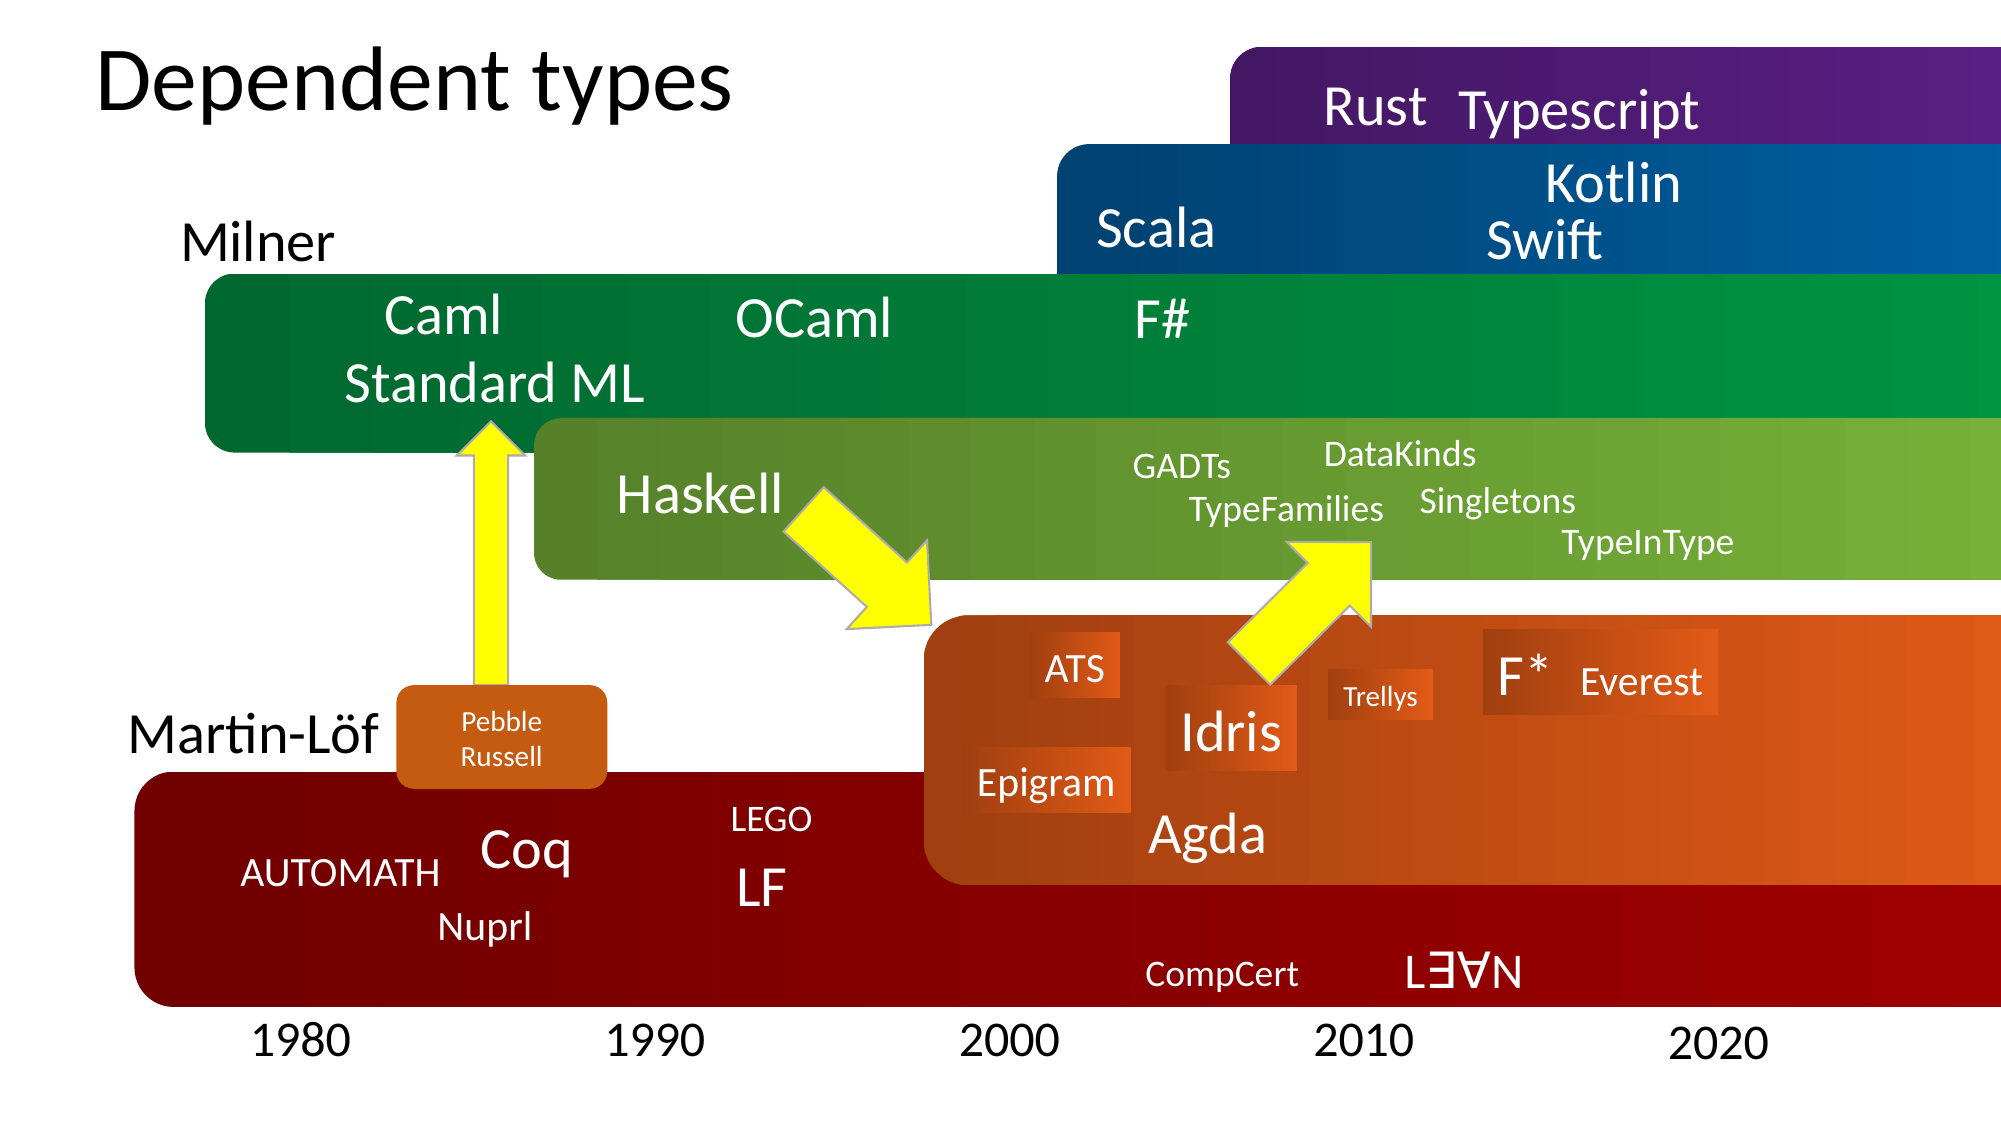

Dependent types

Rust
Typescript
Kotlin

Scala
Swift
Milner
Caml
OCaml
F#
Standard ML

Haskell

Pebble
Russell
DataKinds
GADTs
Singletons
TypeFamilies
TypeInType

F*  Everest
ATS
Trellys
Idris
Epigram
Martin-Löf

LEGO
Coq
AUTOMATH
Nuprl
LF
L∃∀N
CompCert
Agda
1980
1990
2000
2010
2020